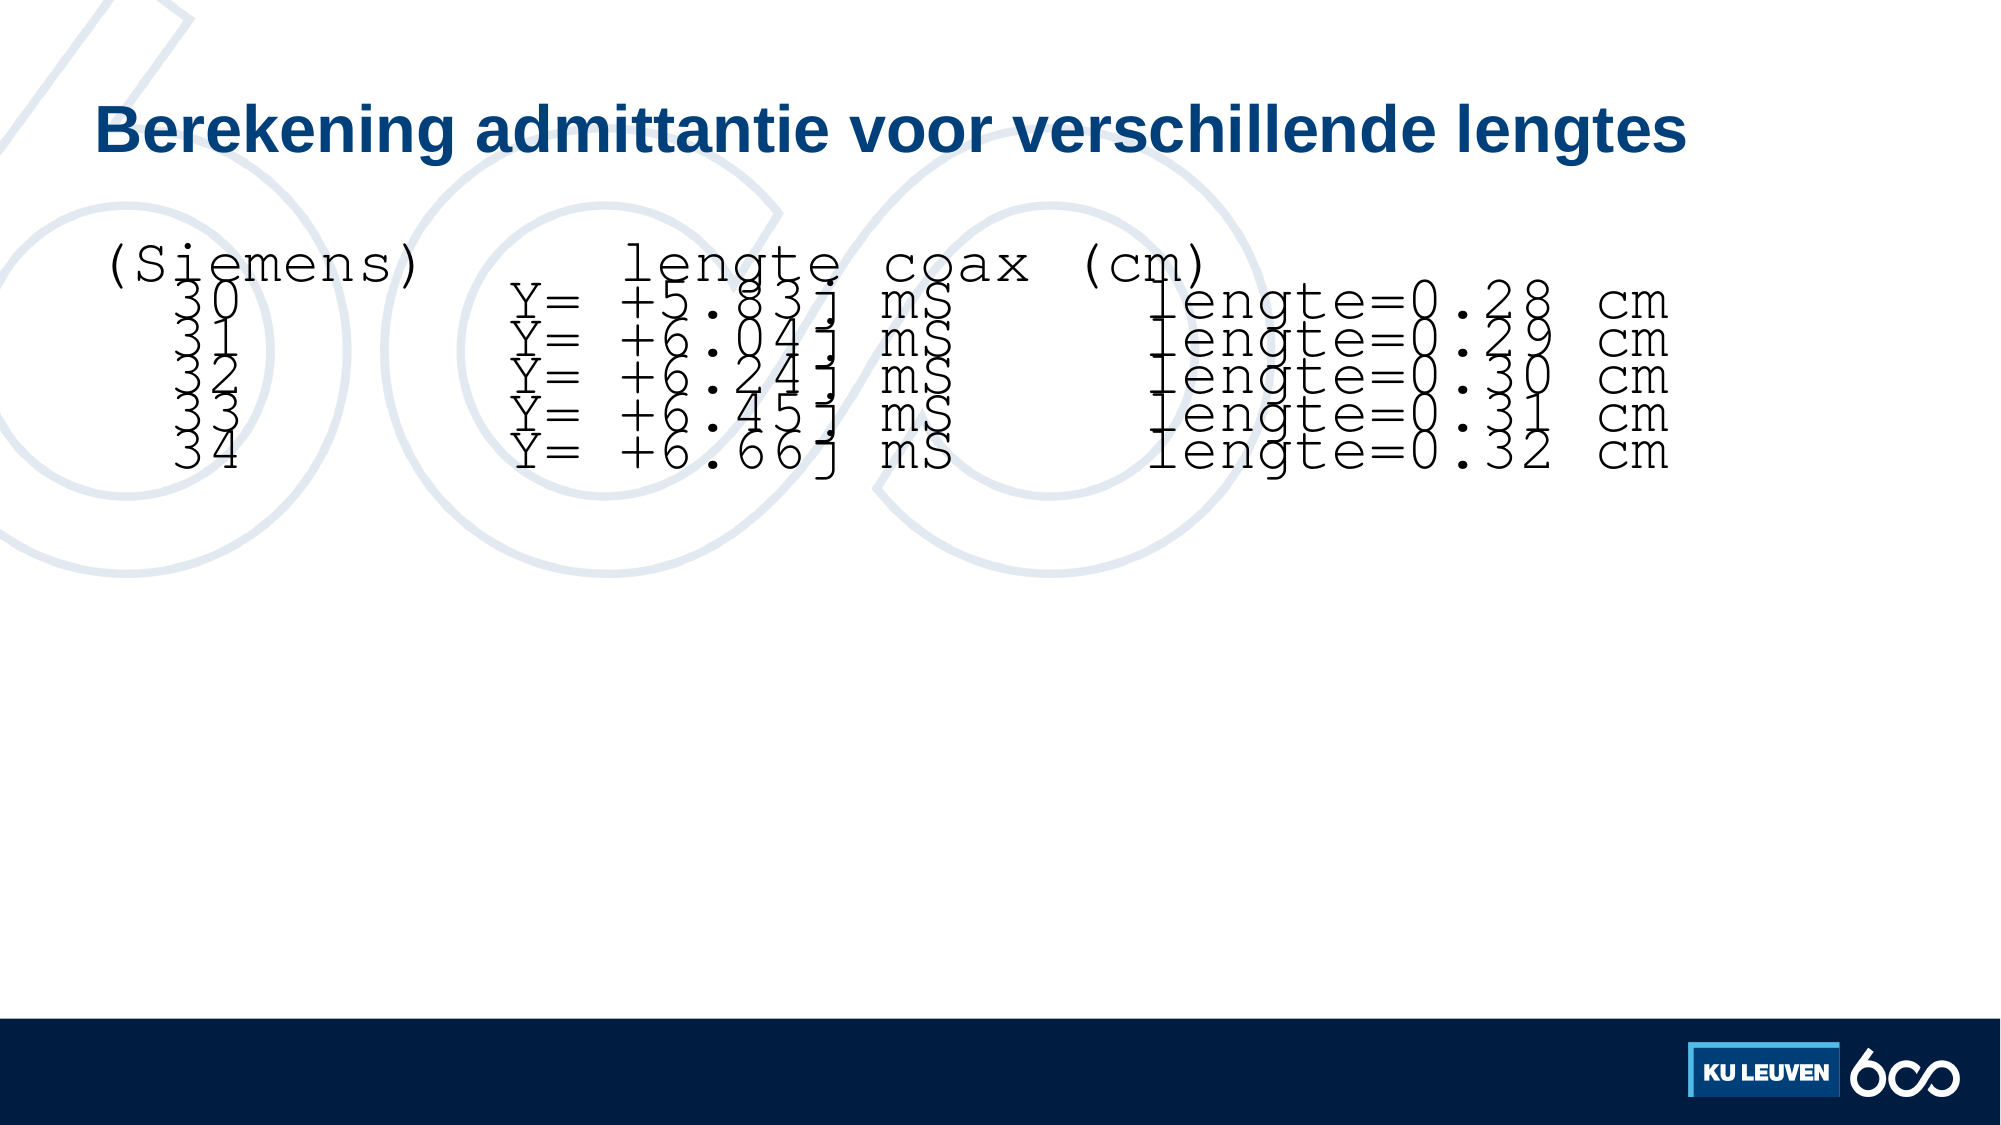

# Berekening admittantie voor verschillende lengtes
(Siemens)     lengte coax (cm)
  30       Y= +5.83j mS     lengte=0.28 cm
  31       Y= +6.04j mS     lengte=0.29 cm
  32       Y= +6.24j mS     lengte=0.30 cm
  33       Y= +6.45j mS     lengte=0.31 cm
  34       Y= +6.66j mS     lengte=0.32 cm